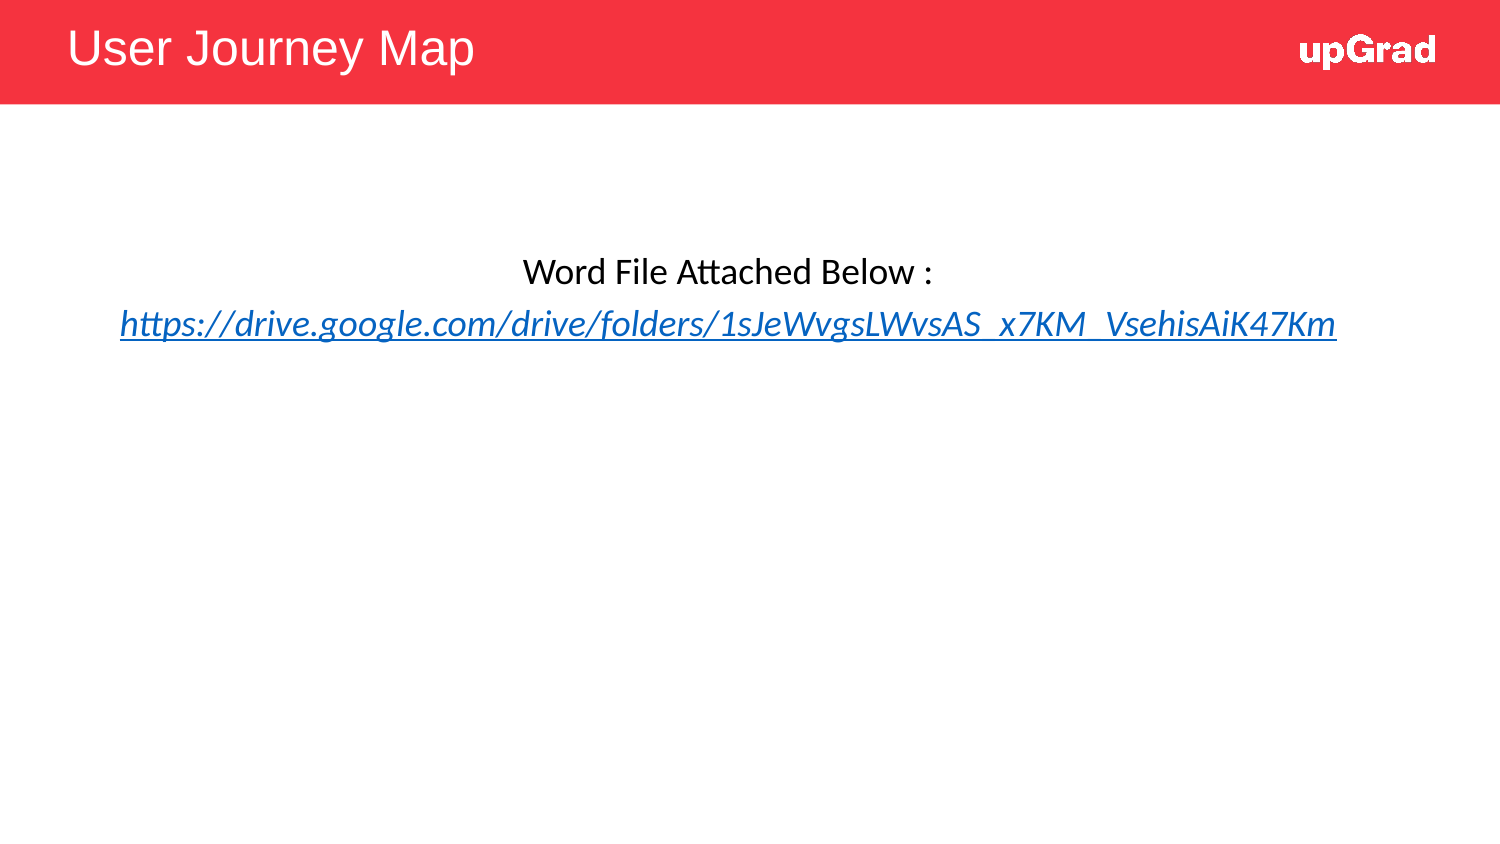

# User Journey Map
Word File Attached Below :
https://drive.google.com/drive/folders/1sJeWvgsLWvsAS_x7KM_VsehisAiK47Km